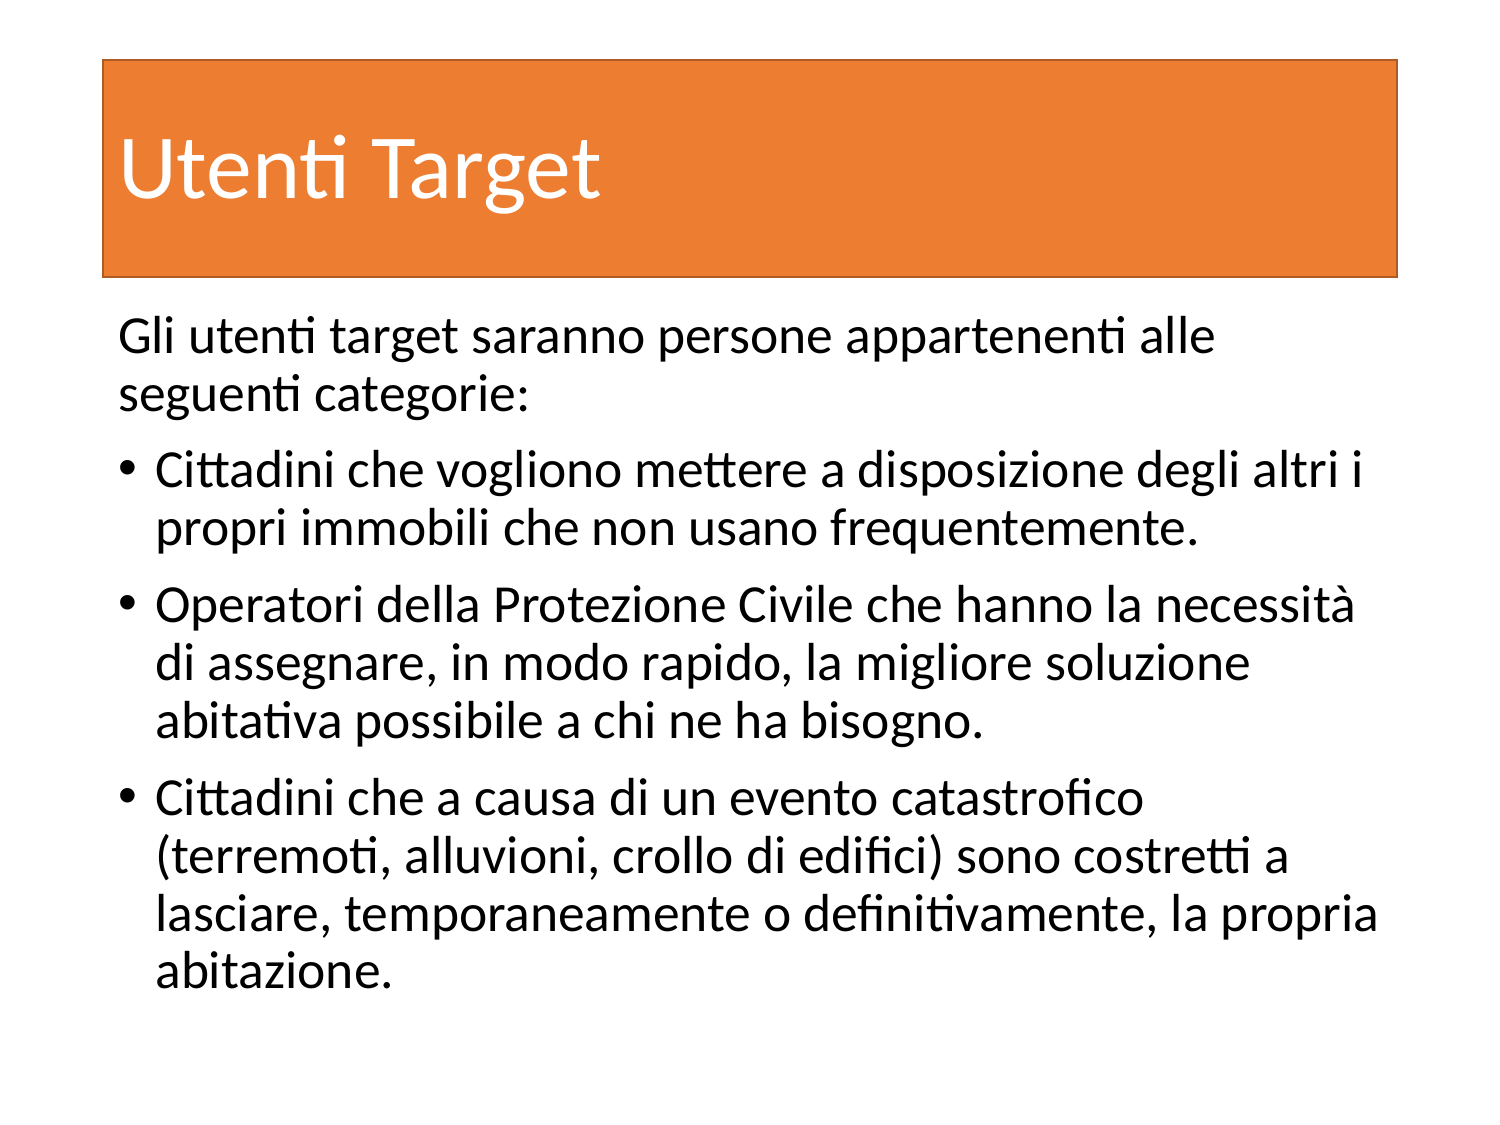

# Utenti Target
Gli utenti target saranno persone appartenenti alle seguenti categorie:
Cittadini che vogliono mettere a disposizione degli altri i propri immobili che non usano frequentemente.
Operatori della Protezione Civile che hanno la necessità di assegnare, in modo rapido, la migliore soluzione abitativa possibile a chi ne ha bisogno.
Cittadini che a causa di un evento catastrofico (terremoti, alluvioni, crollo di edifici) sono costretti a lasciare, temporaneamente o definitivamente, la propria abitazione.